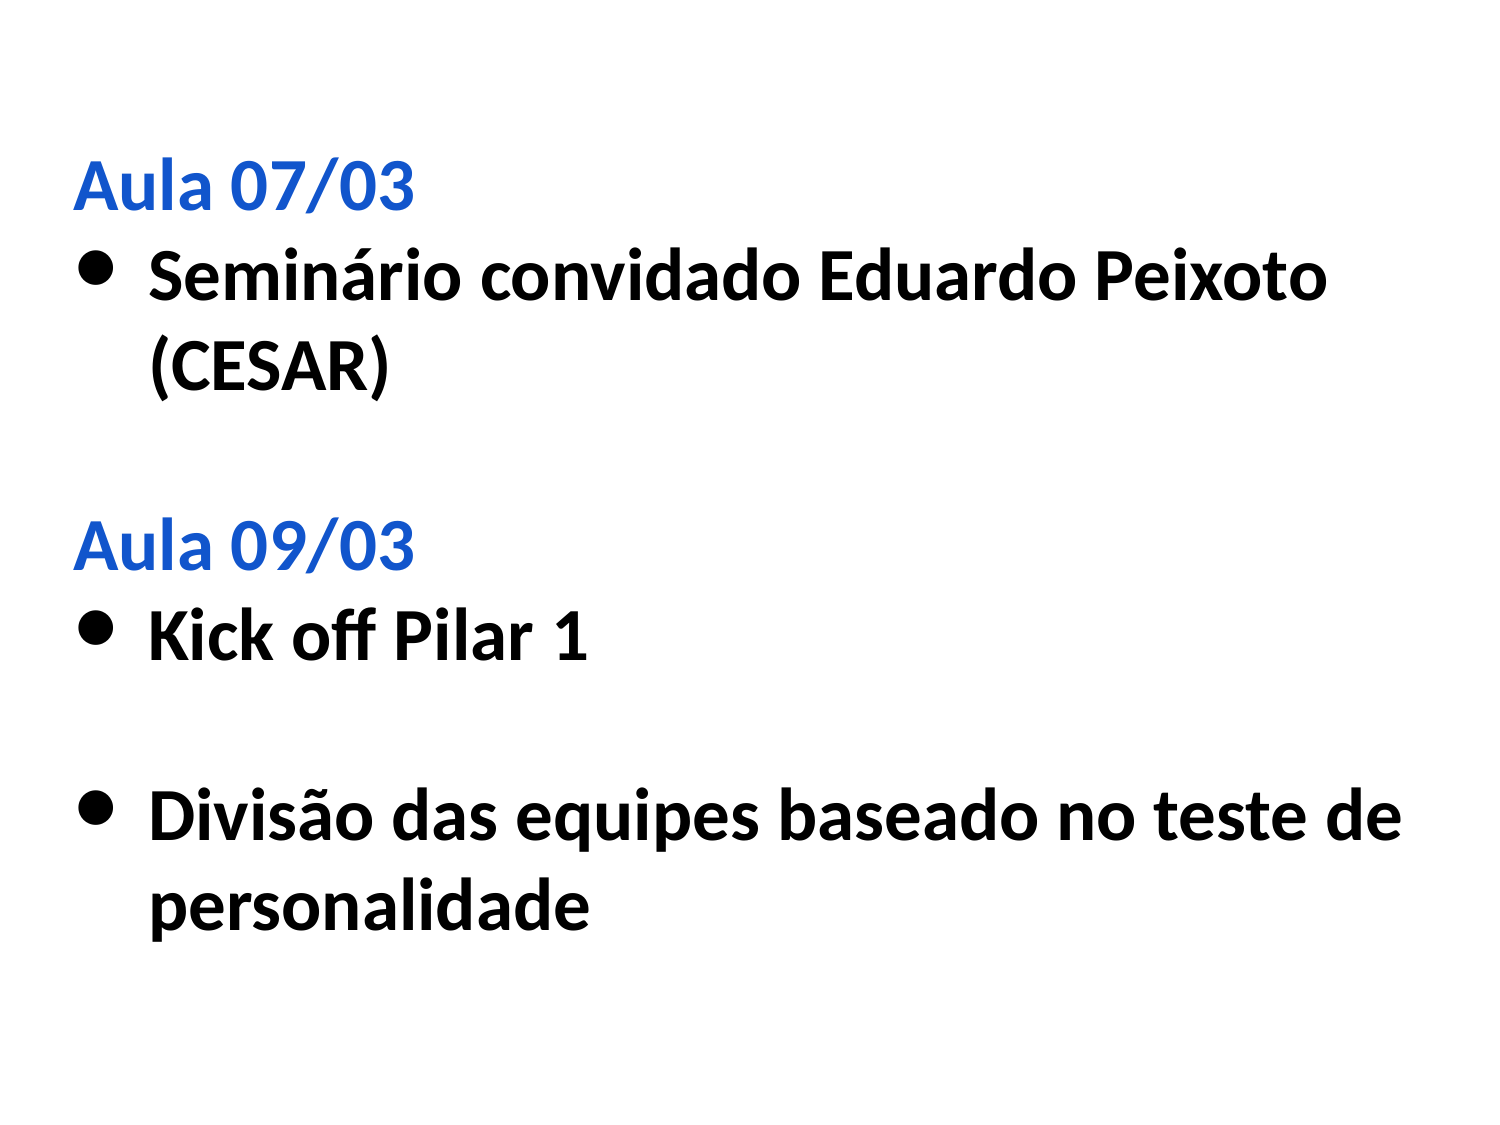

Aula 07/03
Seminário convidado Eduardo Peixoto (CESAR)

Aula 09/03
Kick off Pilar 1

Divisão das equipes baseado no teste de personalidade